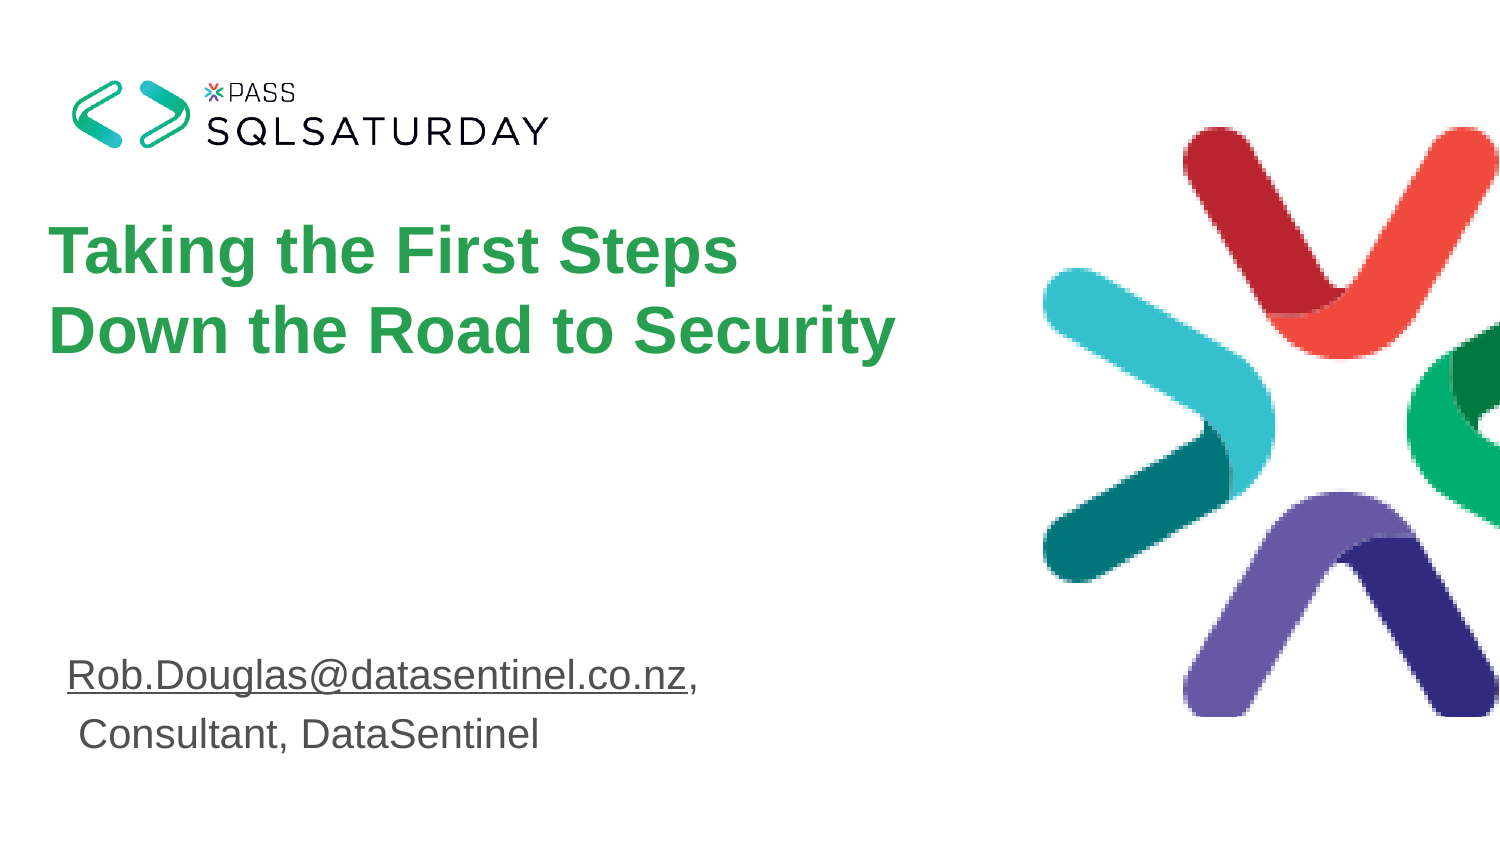

Taking the First Steps Down the Road to Security
Rob.Douglas@datasentinel.co.nz,
 Consultant, DataSentinel